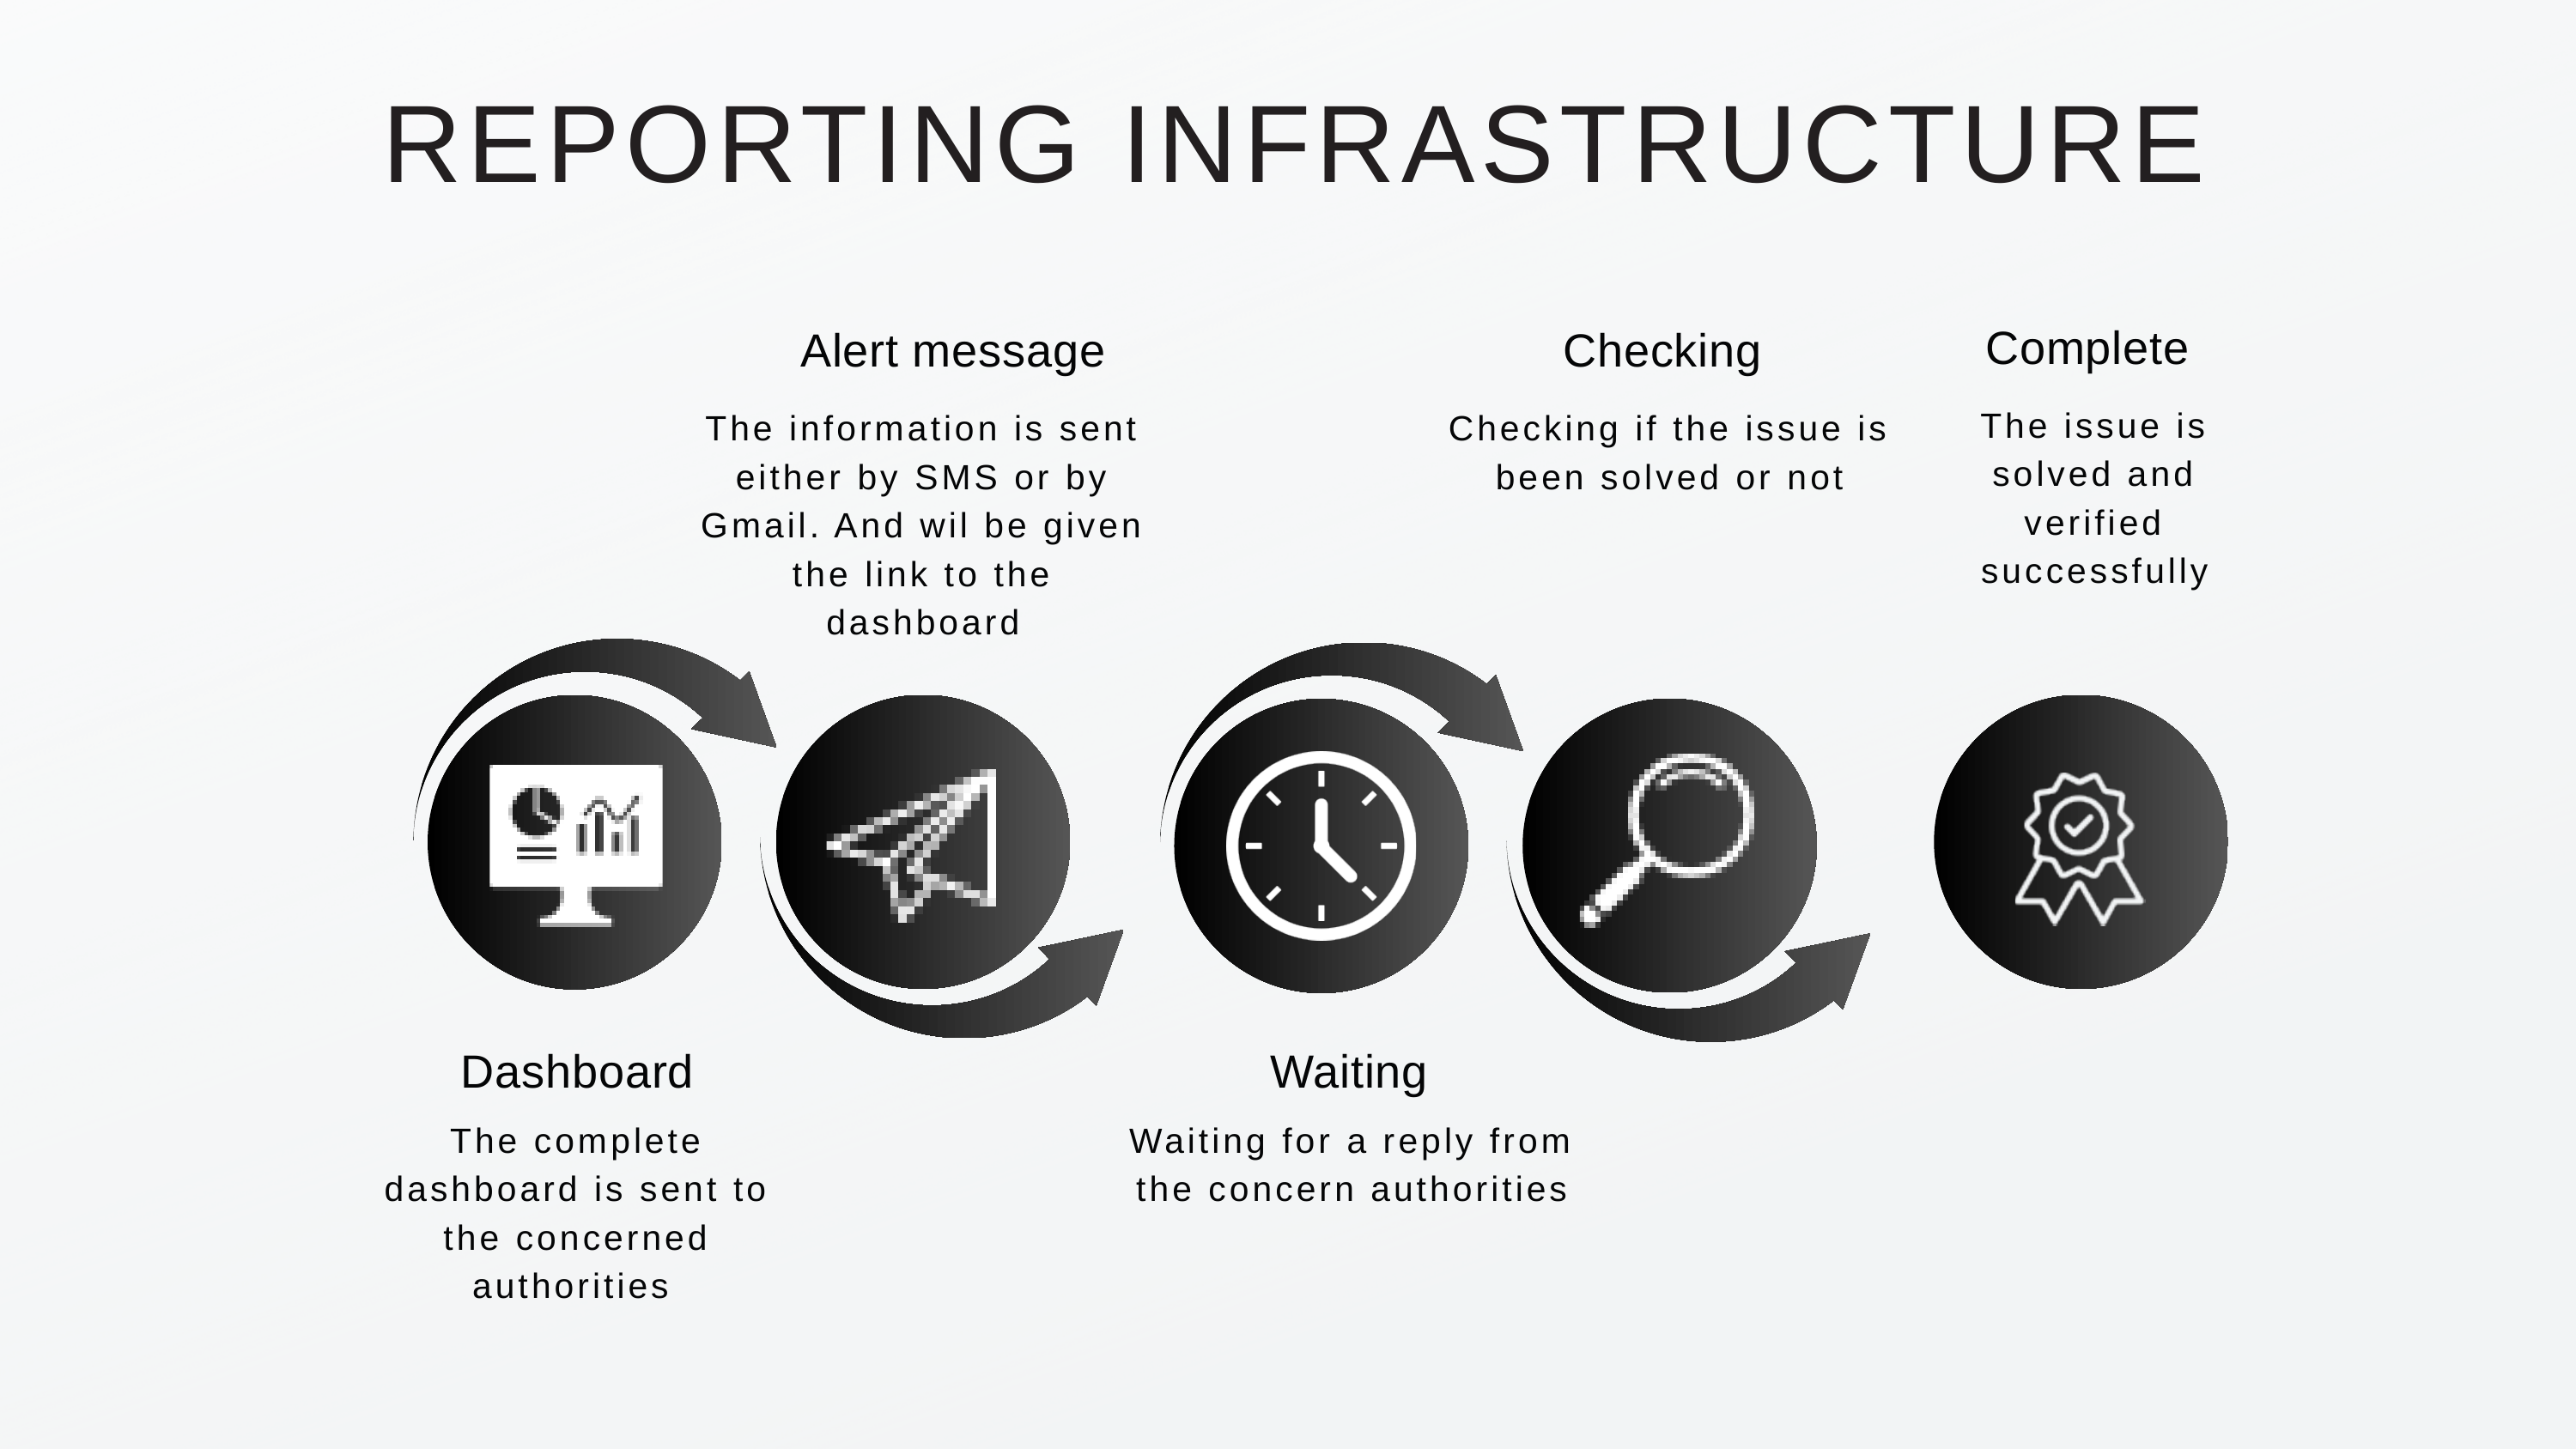

REPORTING INFRASTRUCTURE
Complete
Alert message
Checking
The issue is solved and verified successfully
The information is sent either by SMS or by Gmail. And wil be given the link to the dashboard
Checking if the issue is been solved or not

Dashboard
Waiting
The complete dashboard is sent to the concerned authorities
Waiting for a reply from the concern authorities